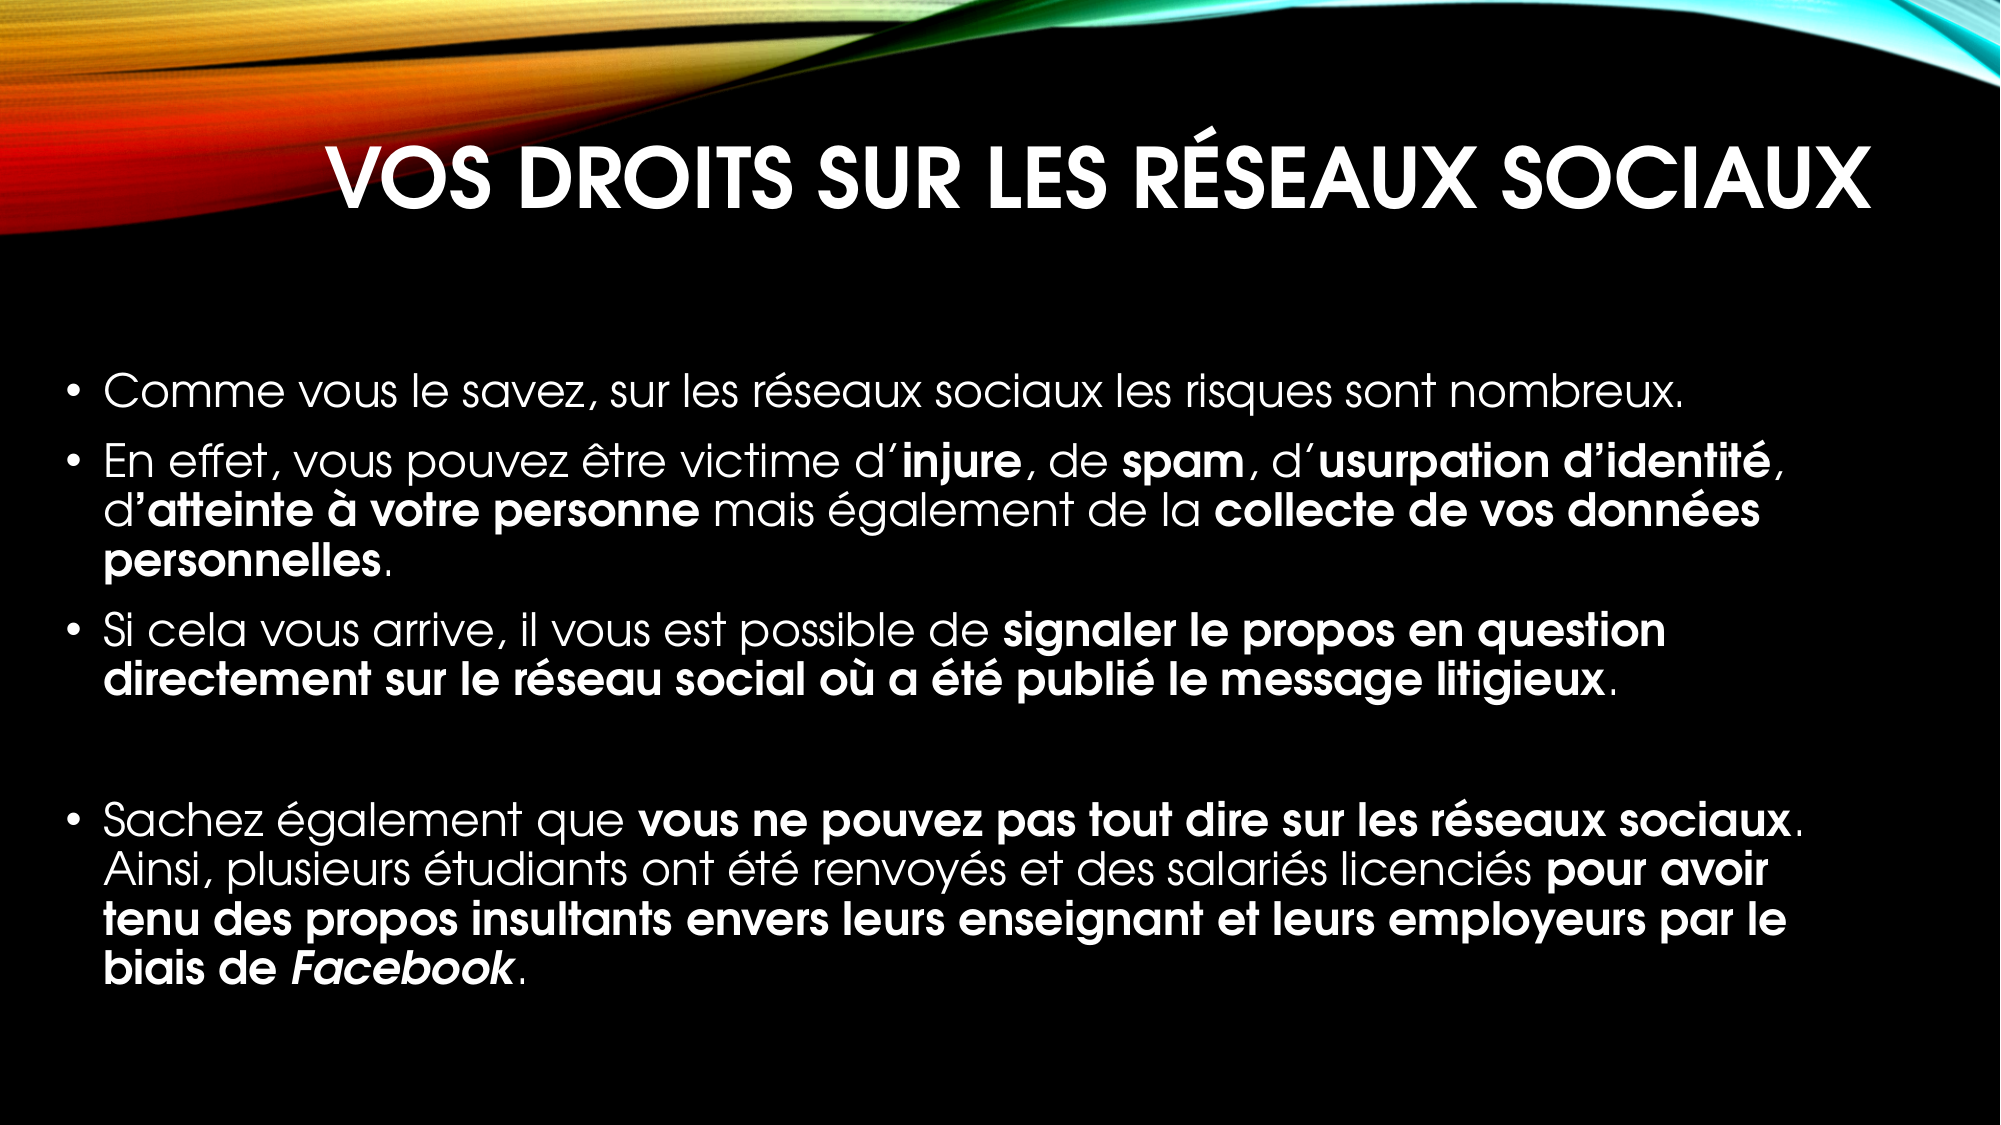

# Vos droits sur les réseaux sociaux
Comme vous le savez, sur les réseaux sociaux les risques sont nombreux.
En effet, vous pouvez être victime d’injure, de spam, d’usurpation d’identité, d’atteinte à votre personne mais également de la collecte de vos données personnelles.
Si cela vous arrive, il vous est possible de signaler le propos en question directement sur le réseau social où a été publié le message litigieux.

Sachez également que vous ne pouvez pas tout dire sur les réseaux sociaux. Ainsi, plusieurs étudiants ont été renvoyés et des salariés licenciés pour avoir tenu des propos insultants envers leurs enseignant et leurs employeurs par le biais de Facebook.